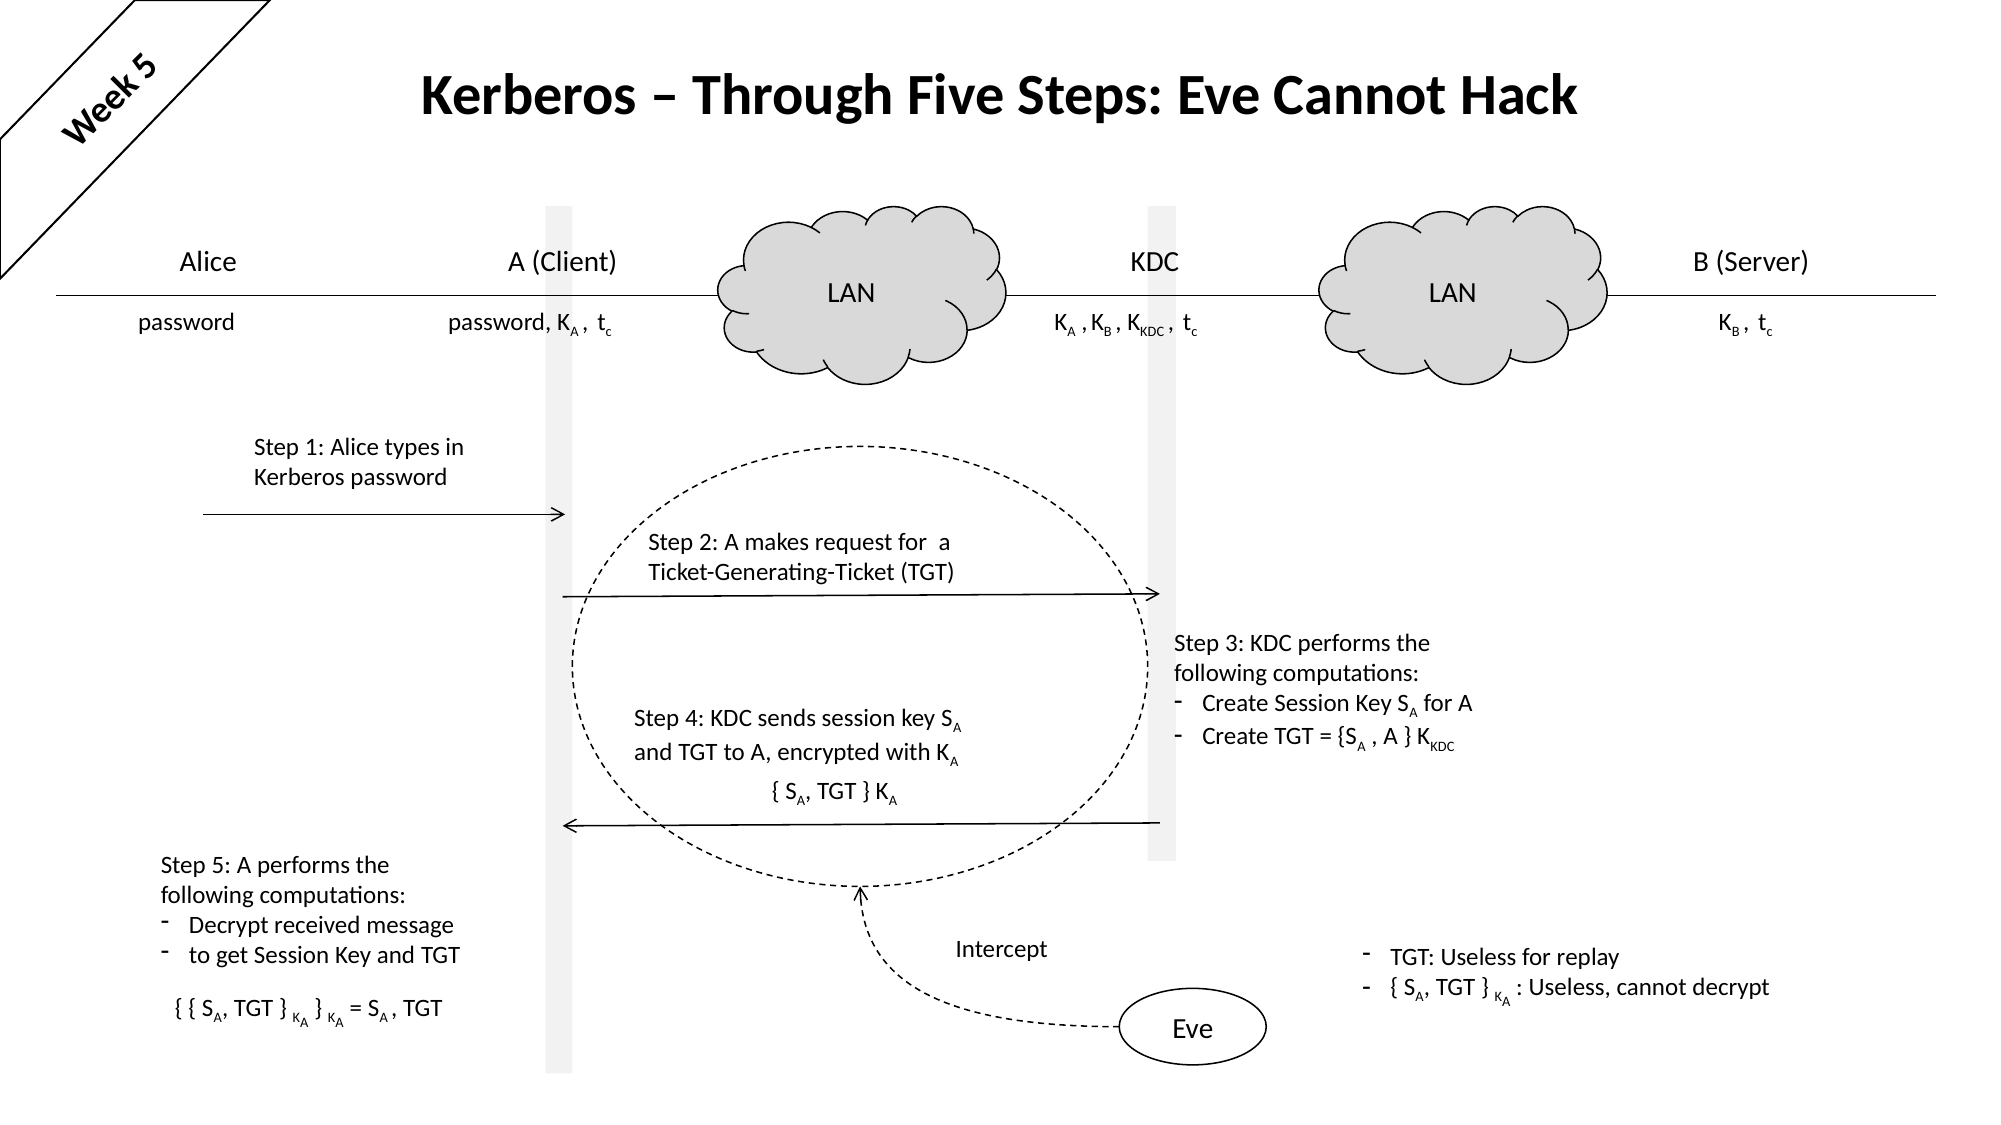

# Kerberos – Through Five Steps: Eve Cannot Hack
Week 5

LAN
LAN

Alice
A (Client)
KDC
B (Server)
password
password, KA ,  tc
KA , KB , KKDC ,  tc
KB ,  tc
Step 1: Alice types in
Kerberos password

Step 2: A makes request for  a
Ticket-Generating-Ticket (TGT)
Step 3: KDC performs the
following computations:
Create Session Key SA for A
Create TGT = {SA , A } KKDC
Step 4: KDC sends session key SA
and TGT to A, encrypted with KA
{ SA, TGT } KA
Step 5: A performs the
following computations:
Decrypt received message
to get Session Key and TGT
Intercept
TGT: Useless for replay
{ SA, TGT } KA : Useless, cannot decrypt
{ { SA, TGT } KA } KA = SA , TGT
Eve